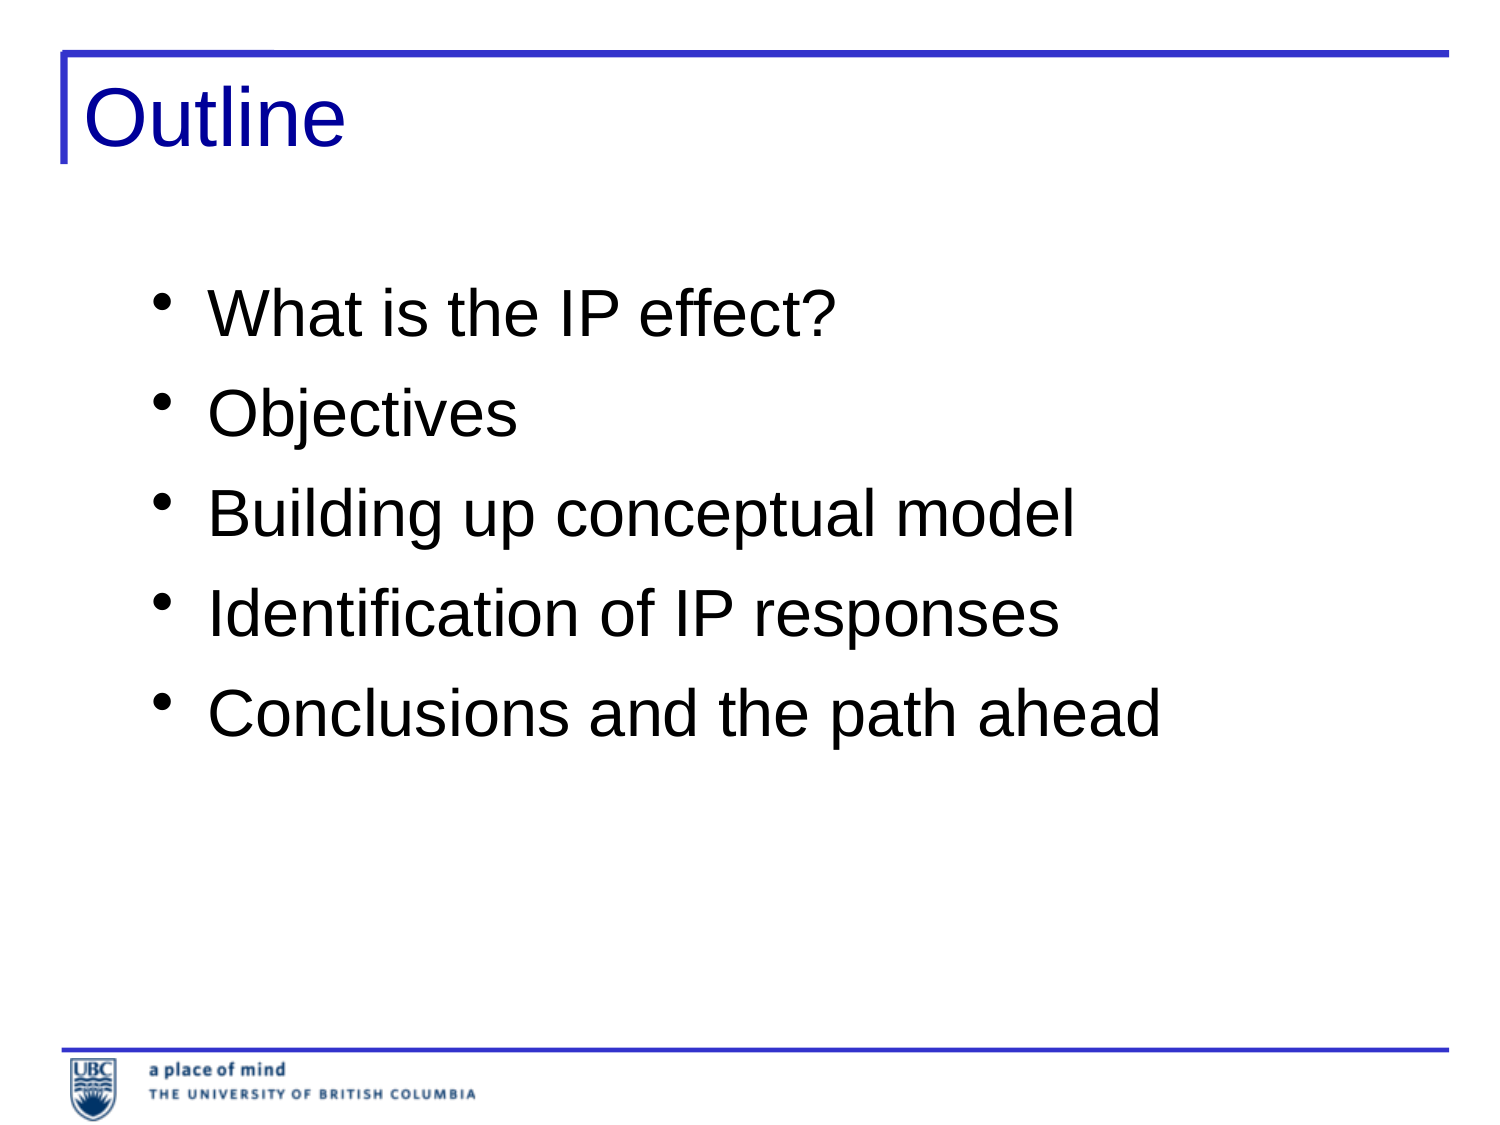

# Outline
What is the IP effect?
Objectives
Building up conceptual model
Identification of IP responses
Conclusions and the path ahead